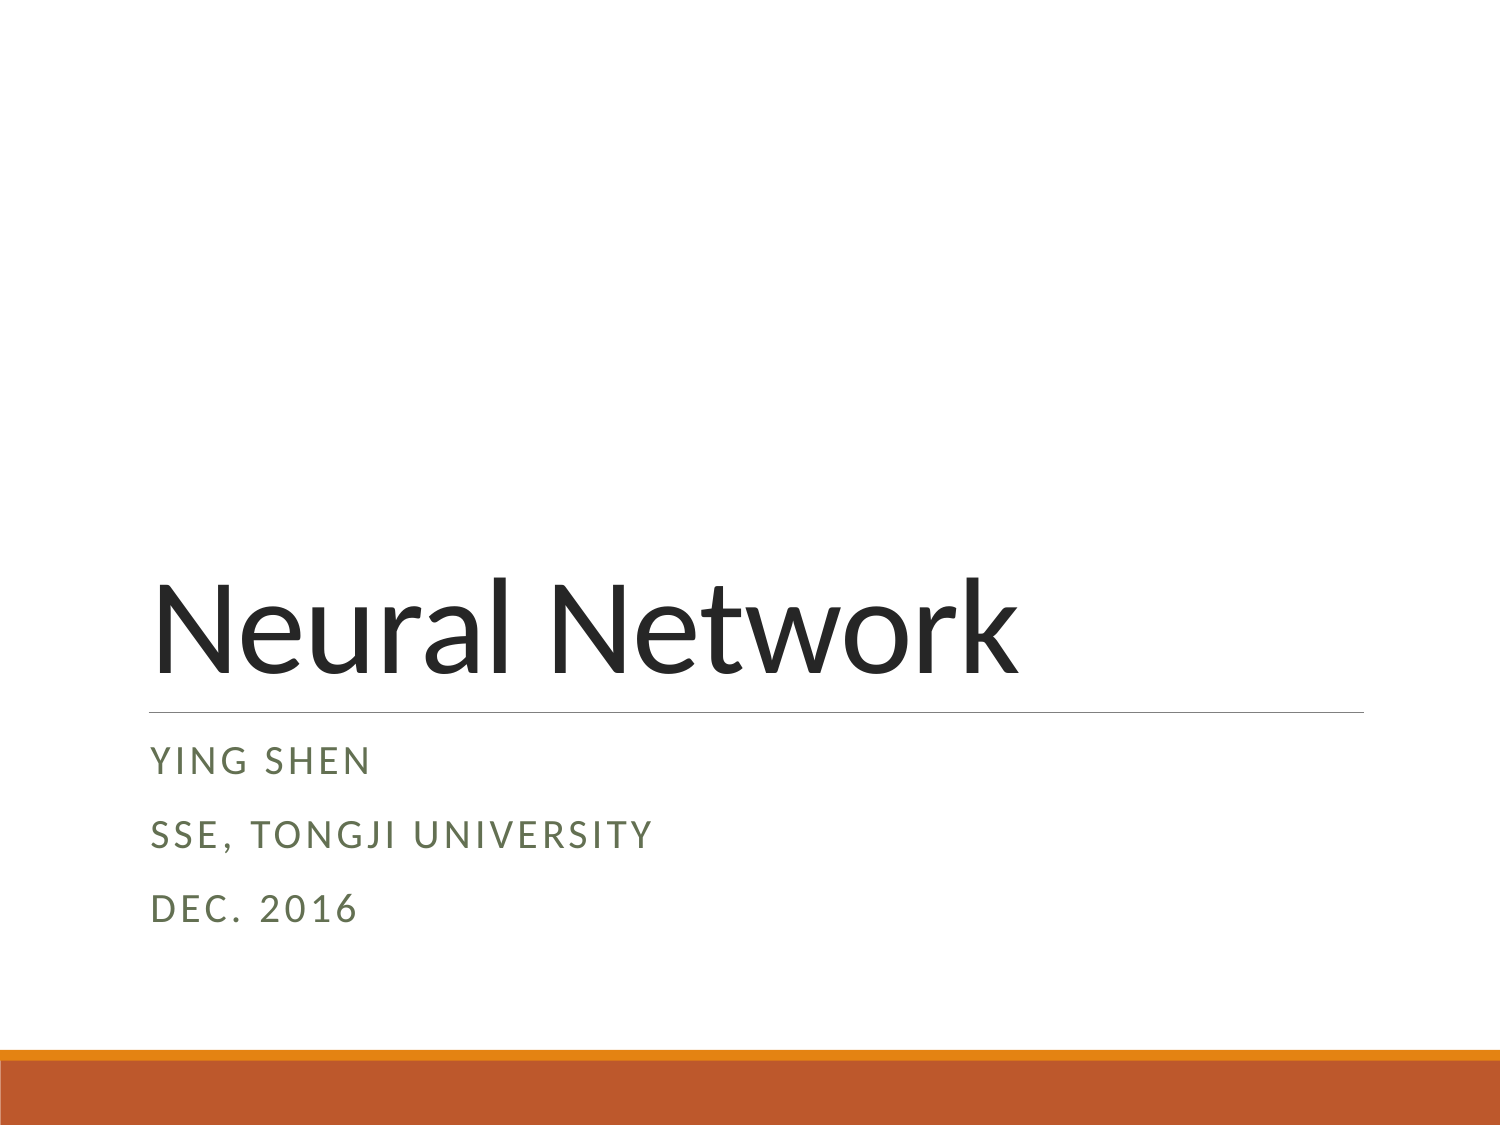

# Neural Network
Ying SHEN
Sse, tongji university
Dec. 2016